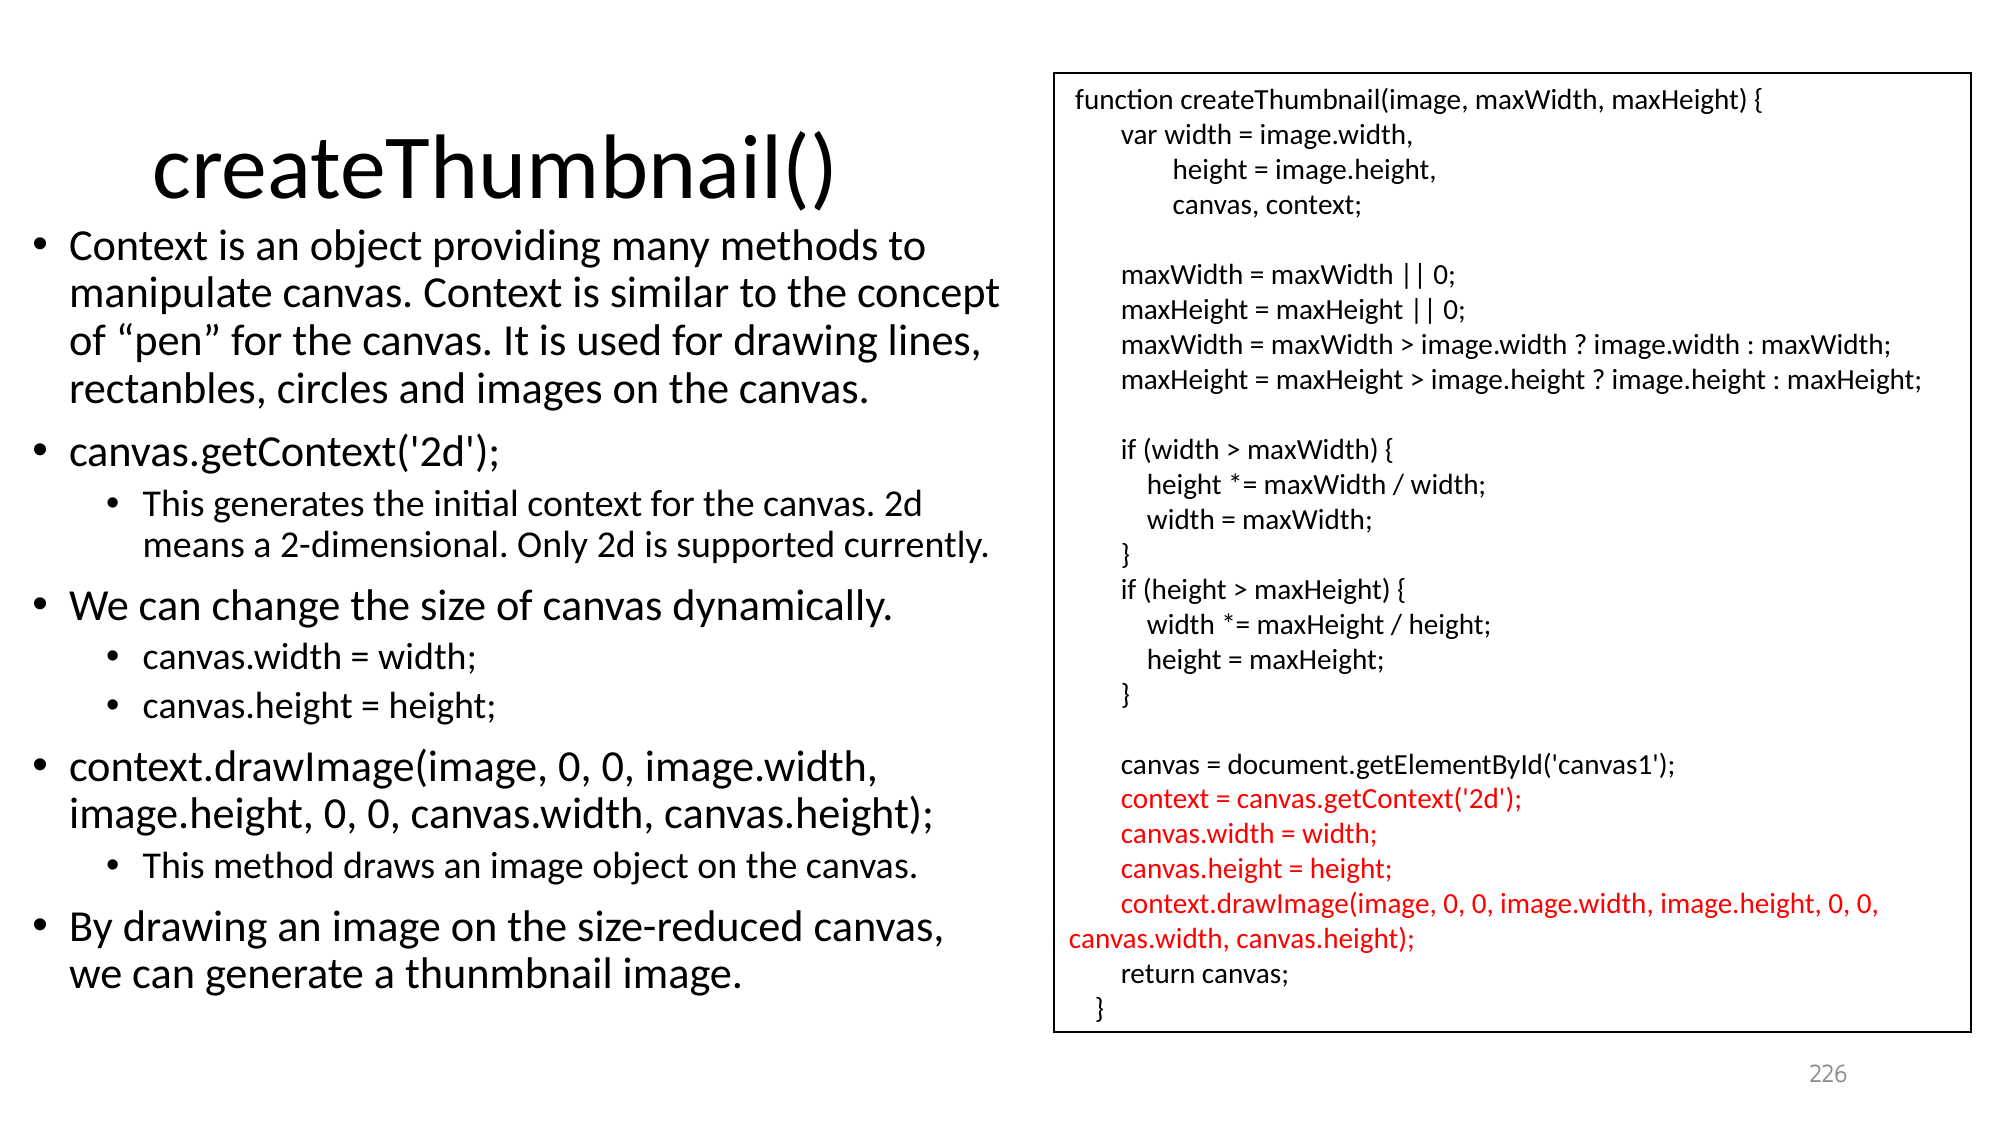

# createThumbnail()
 function createThumbnail(image, maxWidth, maxHeight) {
        var width = image.width,
                height = image.height,
                canvas, context;

        maxWidth = maxWidth || 0;
        maxHeight = maxHeight || 0;
        maxWidth = maxWidth > image.width ? image.width : maxWidth;
        maxHeight = maxHeight > image.height ? image.height : maxHeight;

        if (width > maxWidth) {
            height *= maxWidth / width;
            width = maxWidth;
        }
        if (height > maxHeight) {
            width *= maxHeight / height;
            height = maxHeight;
        }

        canvas = document.getElementById('canvas1');
        context = canvas.getContext('2d');
        canvas.width = width;
        canvas.height = height;
        context.drawImage(image, 0, 0, image.width, image.height, 0, 0, canvas.width, canvas.height);
        return canvas;
    }
Context is an object providing many methods to manipulate canvas. Context is similar to the concept of “pen” for the canvas. It is used for drawing lines, rectanbles, circles and images on the canvas.
canvas.getContext('2d');
This generates the initial context for the canvas. 2d means a 2-dimensional. Only 2d is supported currently.
We can change the size of canvas dynamically.
canvas.width = width;
canvas.height = height;
context.drawImage(image, 0, 0, image.width, image.height, 0, 0, canvas.width, canvas.height);
This method draws an image object on the canvas.
By drawing an image on the size-reduced canvas, we can generate a thunmbnail image.
226